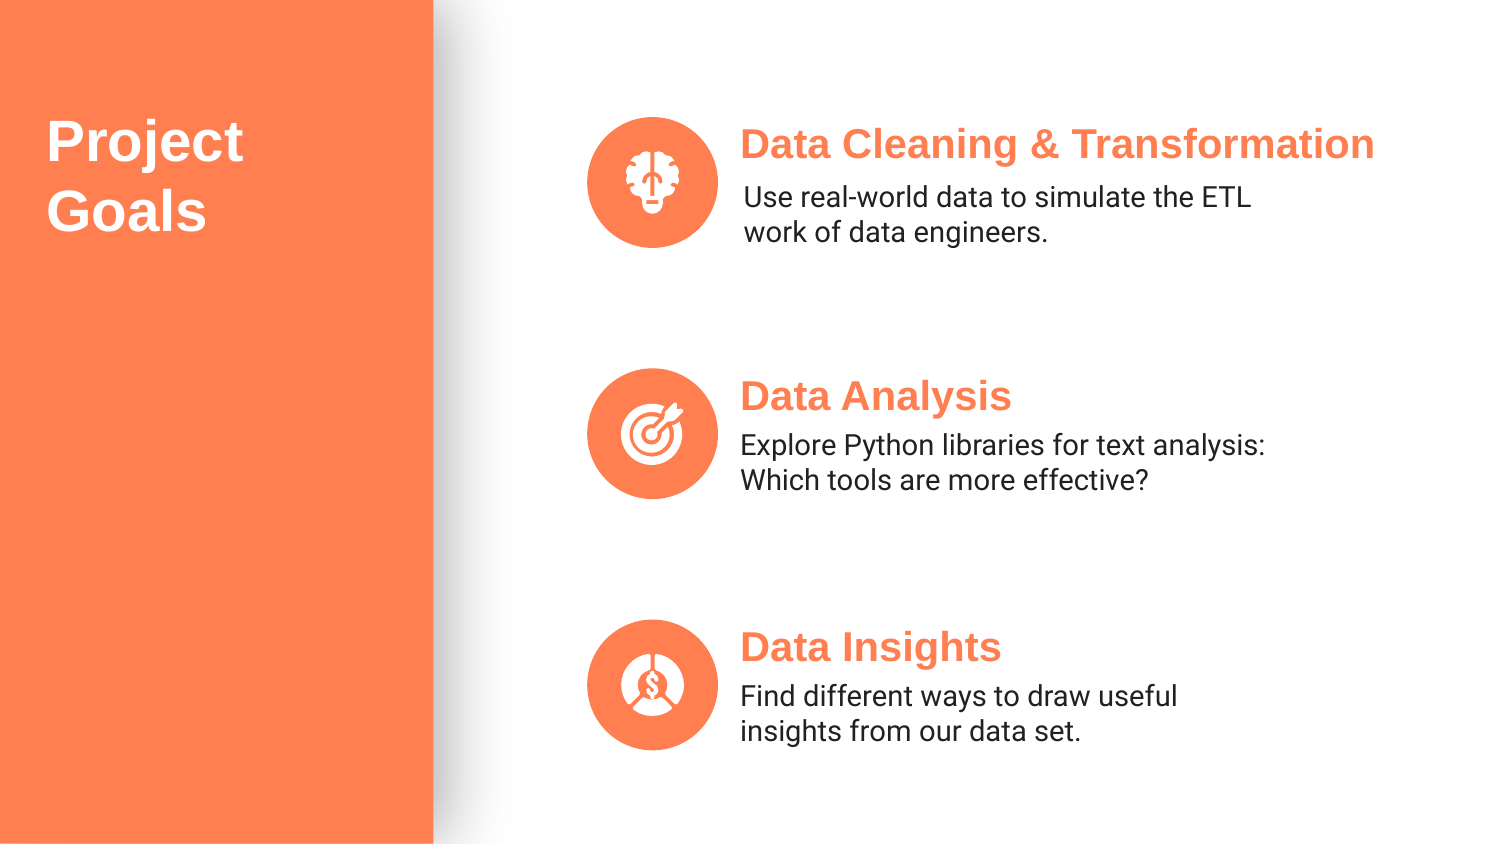

Project
Goals
# Data Cleaning & Transformation

Use real-world data to simulate the ETL work of data engineers.
Data Analysis

Explore Python libraries for text analysis: Which tools are more effective?
Data Insights

Find different ways to draw useful insights from our data set.